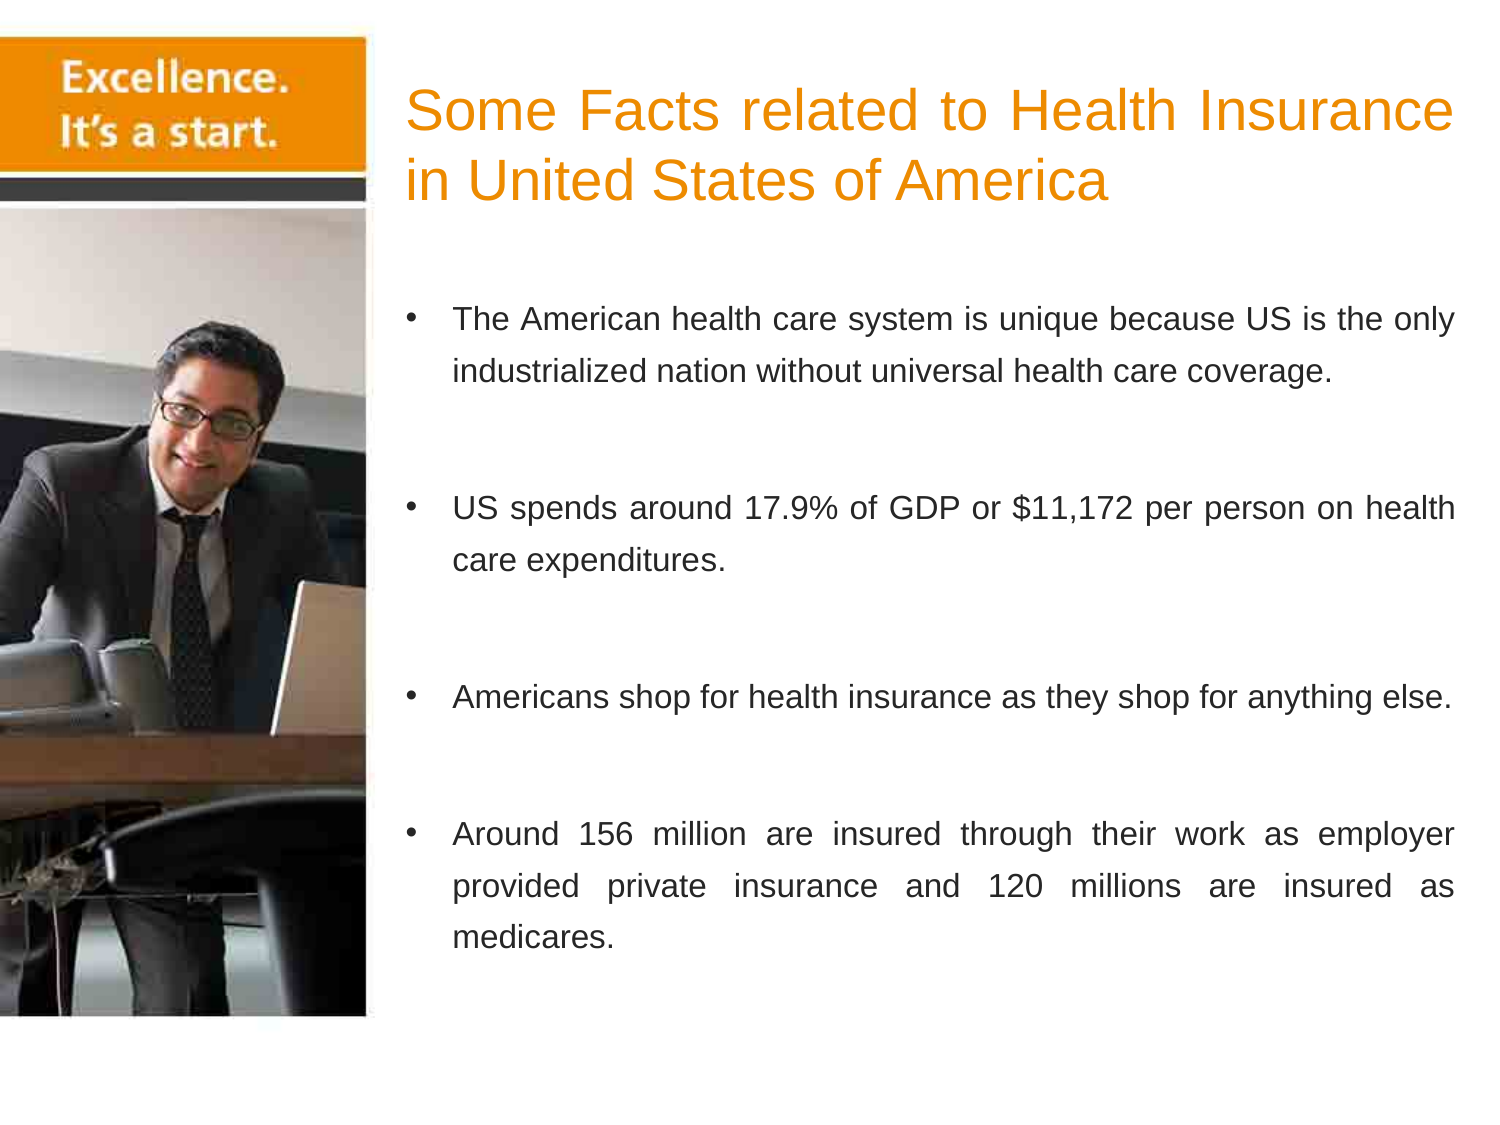

Some Facts related to Health Insurance in United States of America

The American health care system is unique because US is the only industrialized nation without universal health care coverage.

US spends around 17.9% of GDP or $11,172 per person on health care expenditures.

Americans shop for health insurance as they shop for anything else.

Around 156 million are insured through their work as employer provided private insurance and 120 millions are insured as medicares.